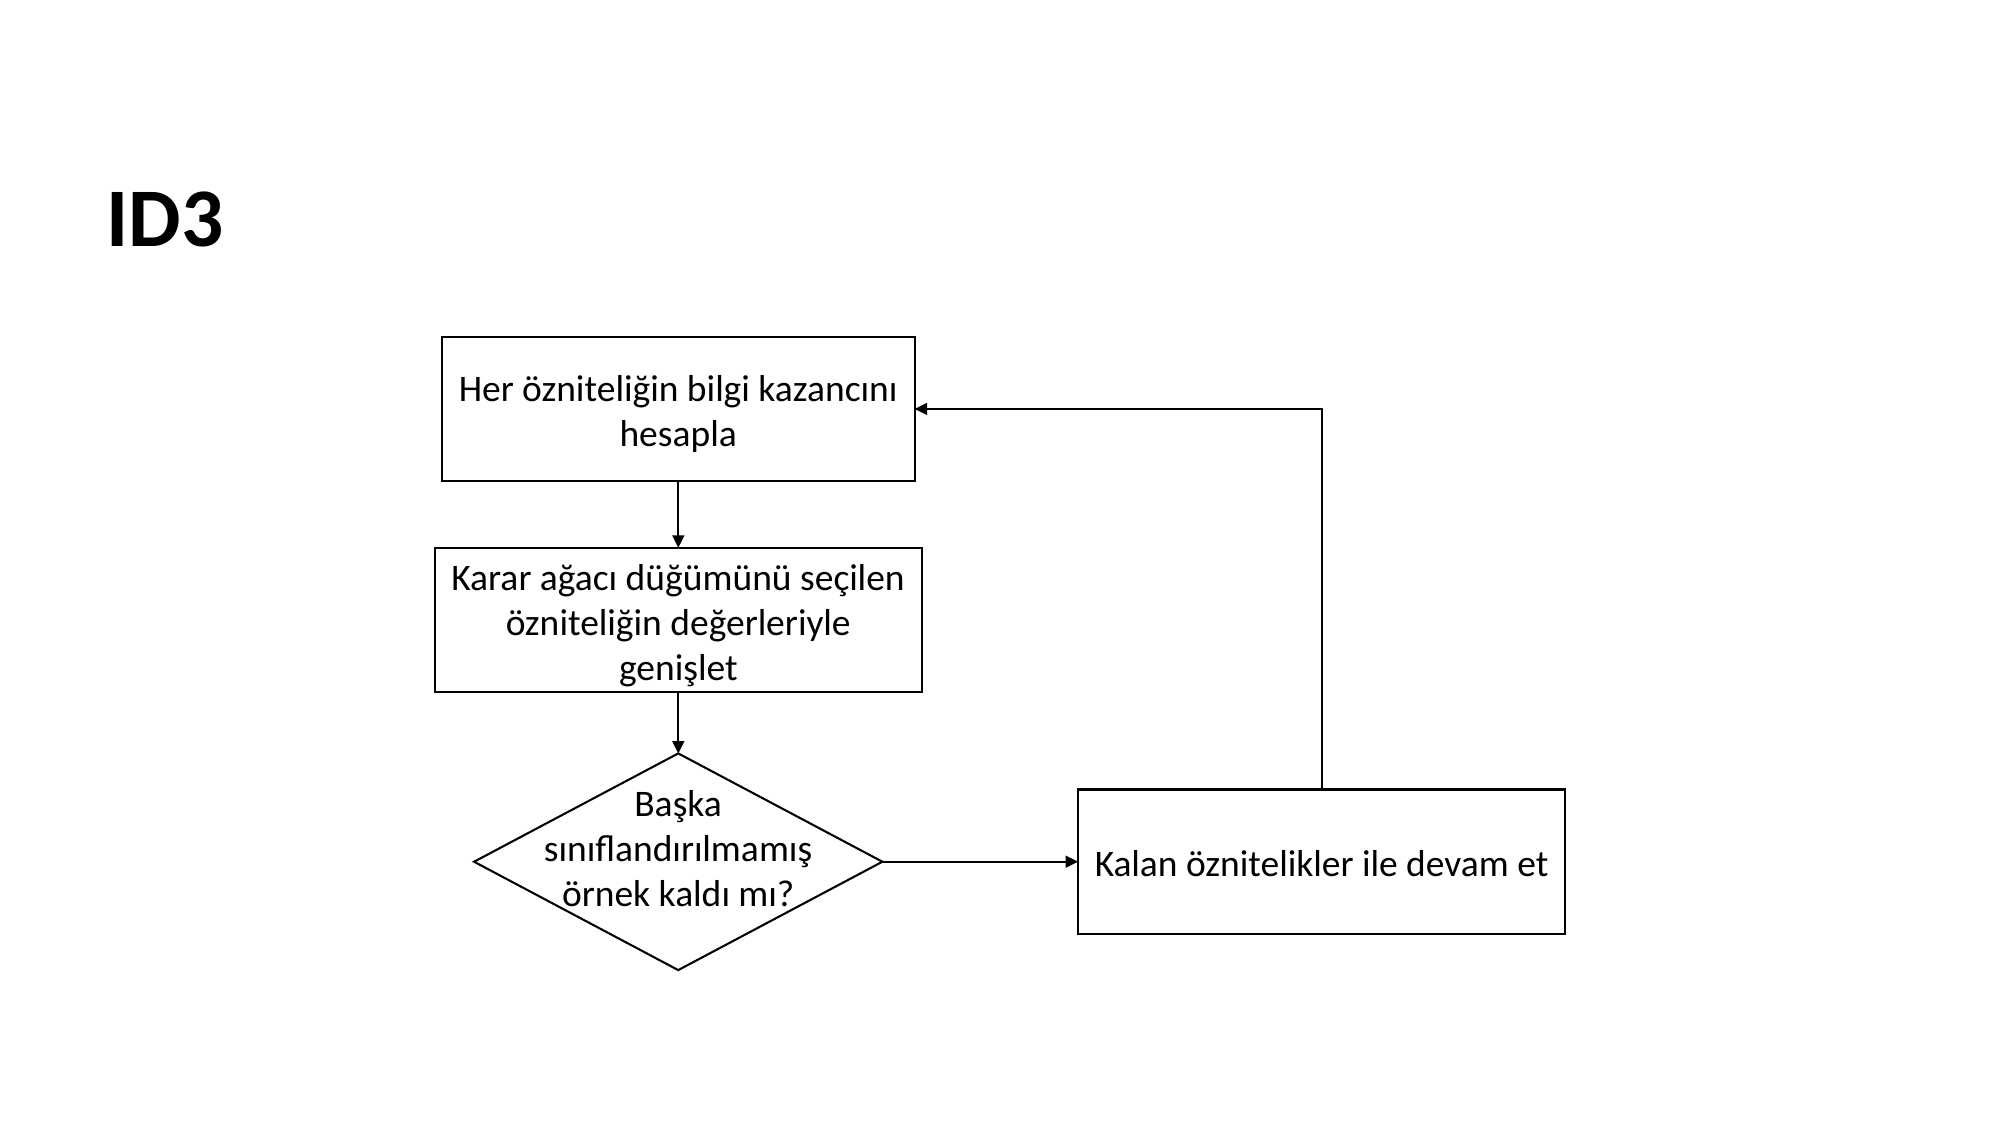

# ID3

Her özniteliğin bilgi kazancını hesapla
Karar ağacı düğümünü seçilen özniteliğin değerleriyle genişlet

Başka sınıflandırılmamış örnek kaldı mı?
Kalan öznitelikler ile devam et